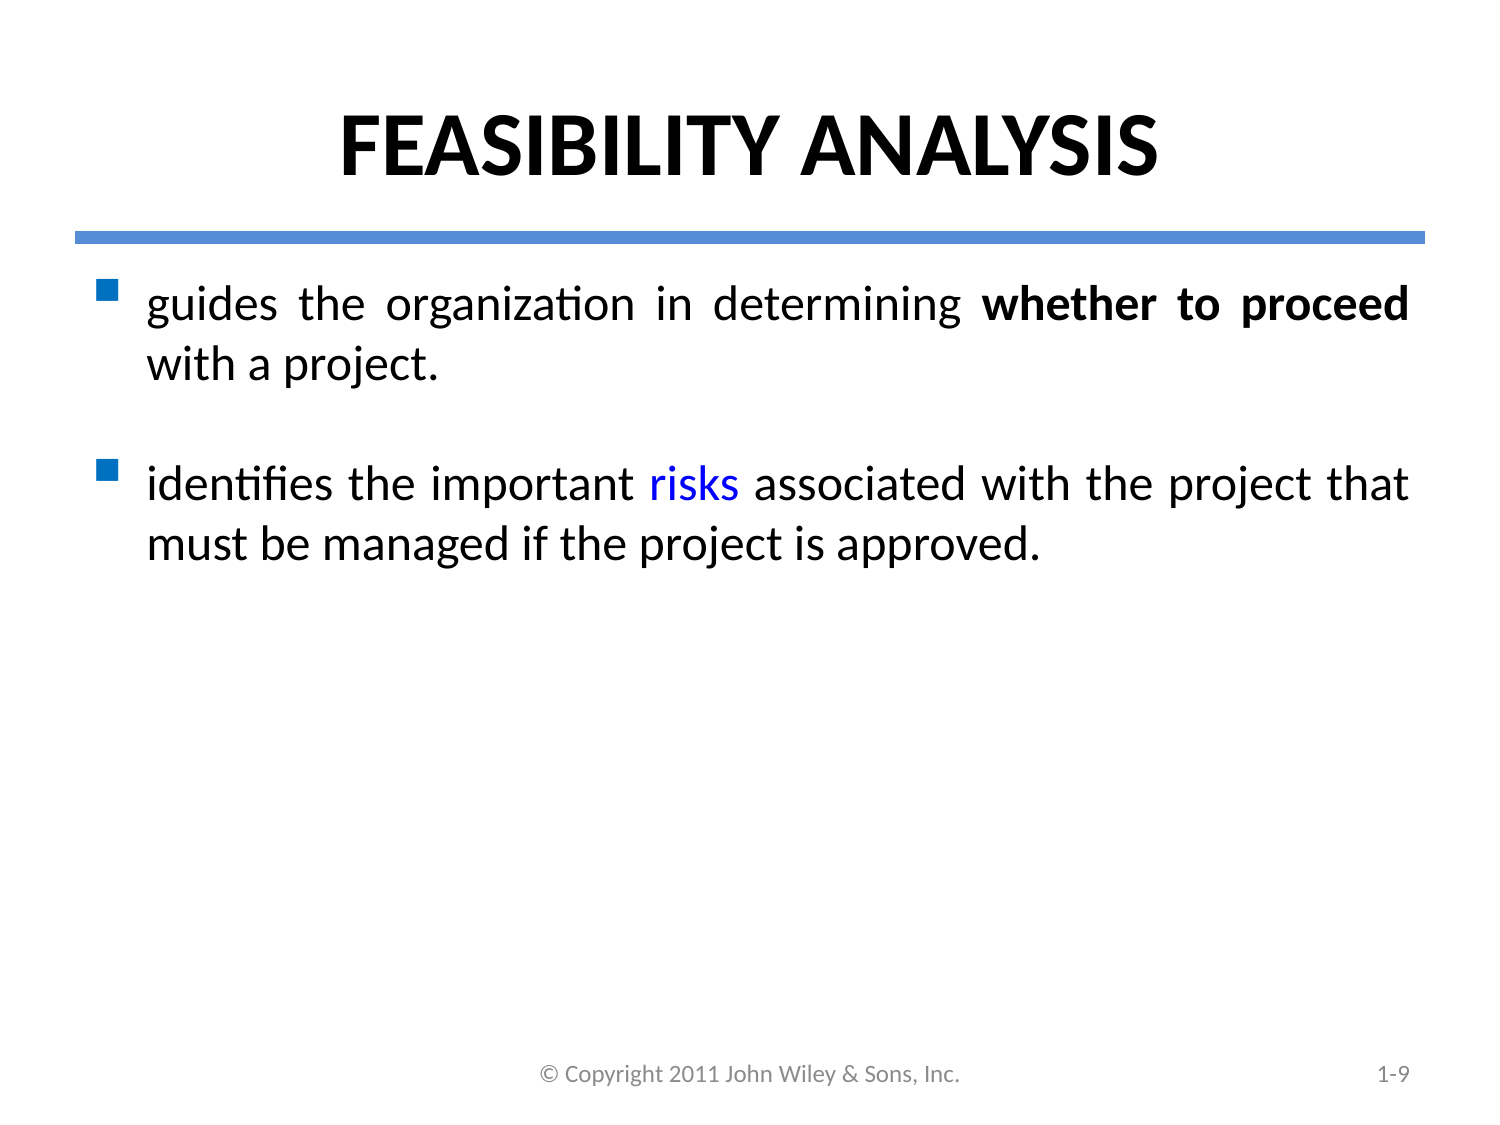

# FEASIBILITY ANALYSIS
guides the organization in determining whether to proceed with a project.

identifies the important risks associated with the project that must be managed if the project is approved.

© Copyright 2011 John Wiley & Sons, Inc.
1-9